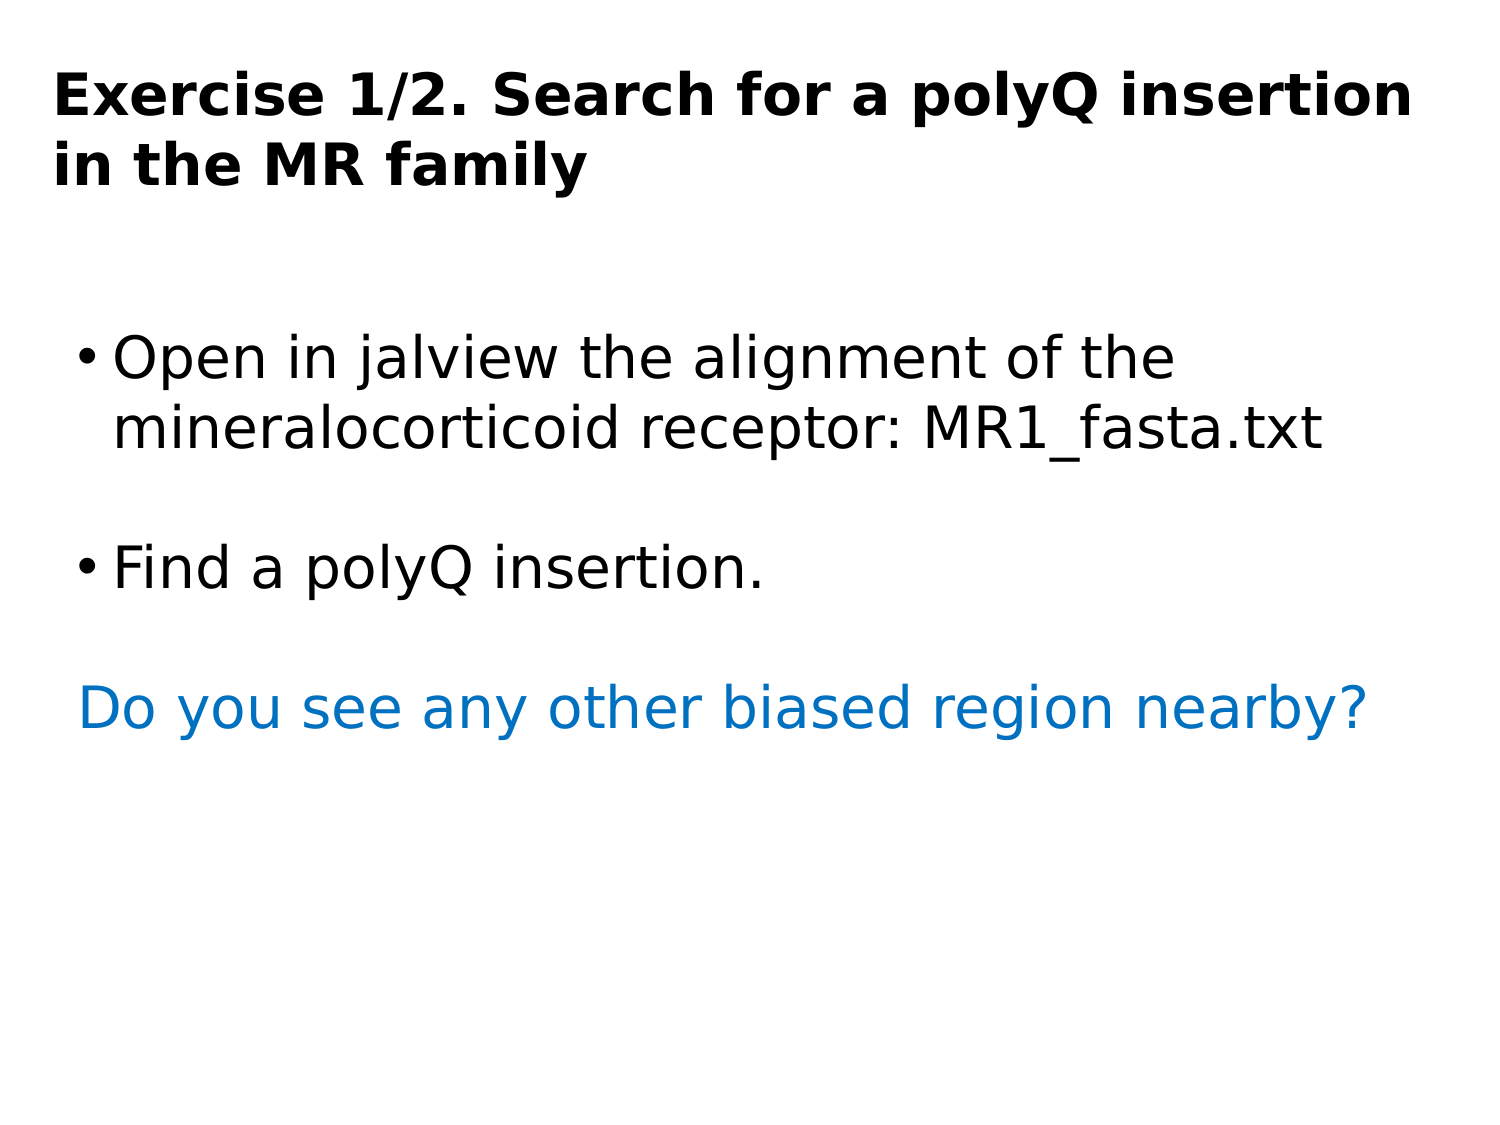

Exercise 1/2. Search for a polyQ insertion in the MR family
Open in jalview the alignment of the mineralocorticoid receptor: MR1_fasta.txt

Find a polyQ insertion.

Do you see any other biased region nearby?